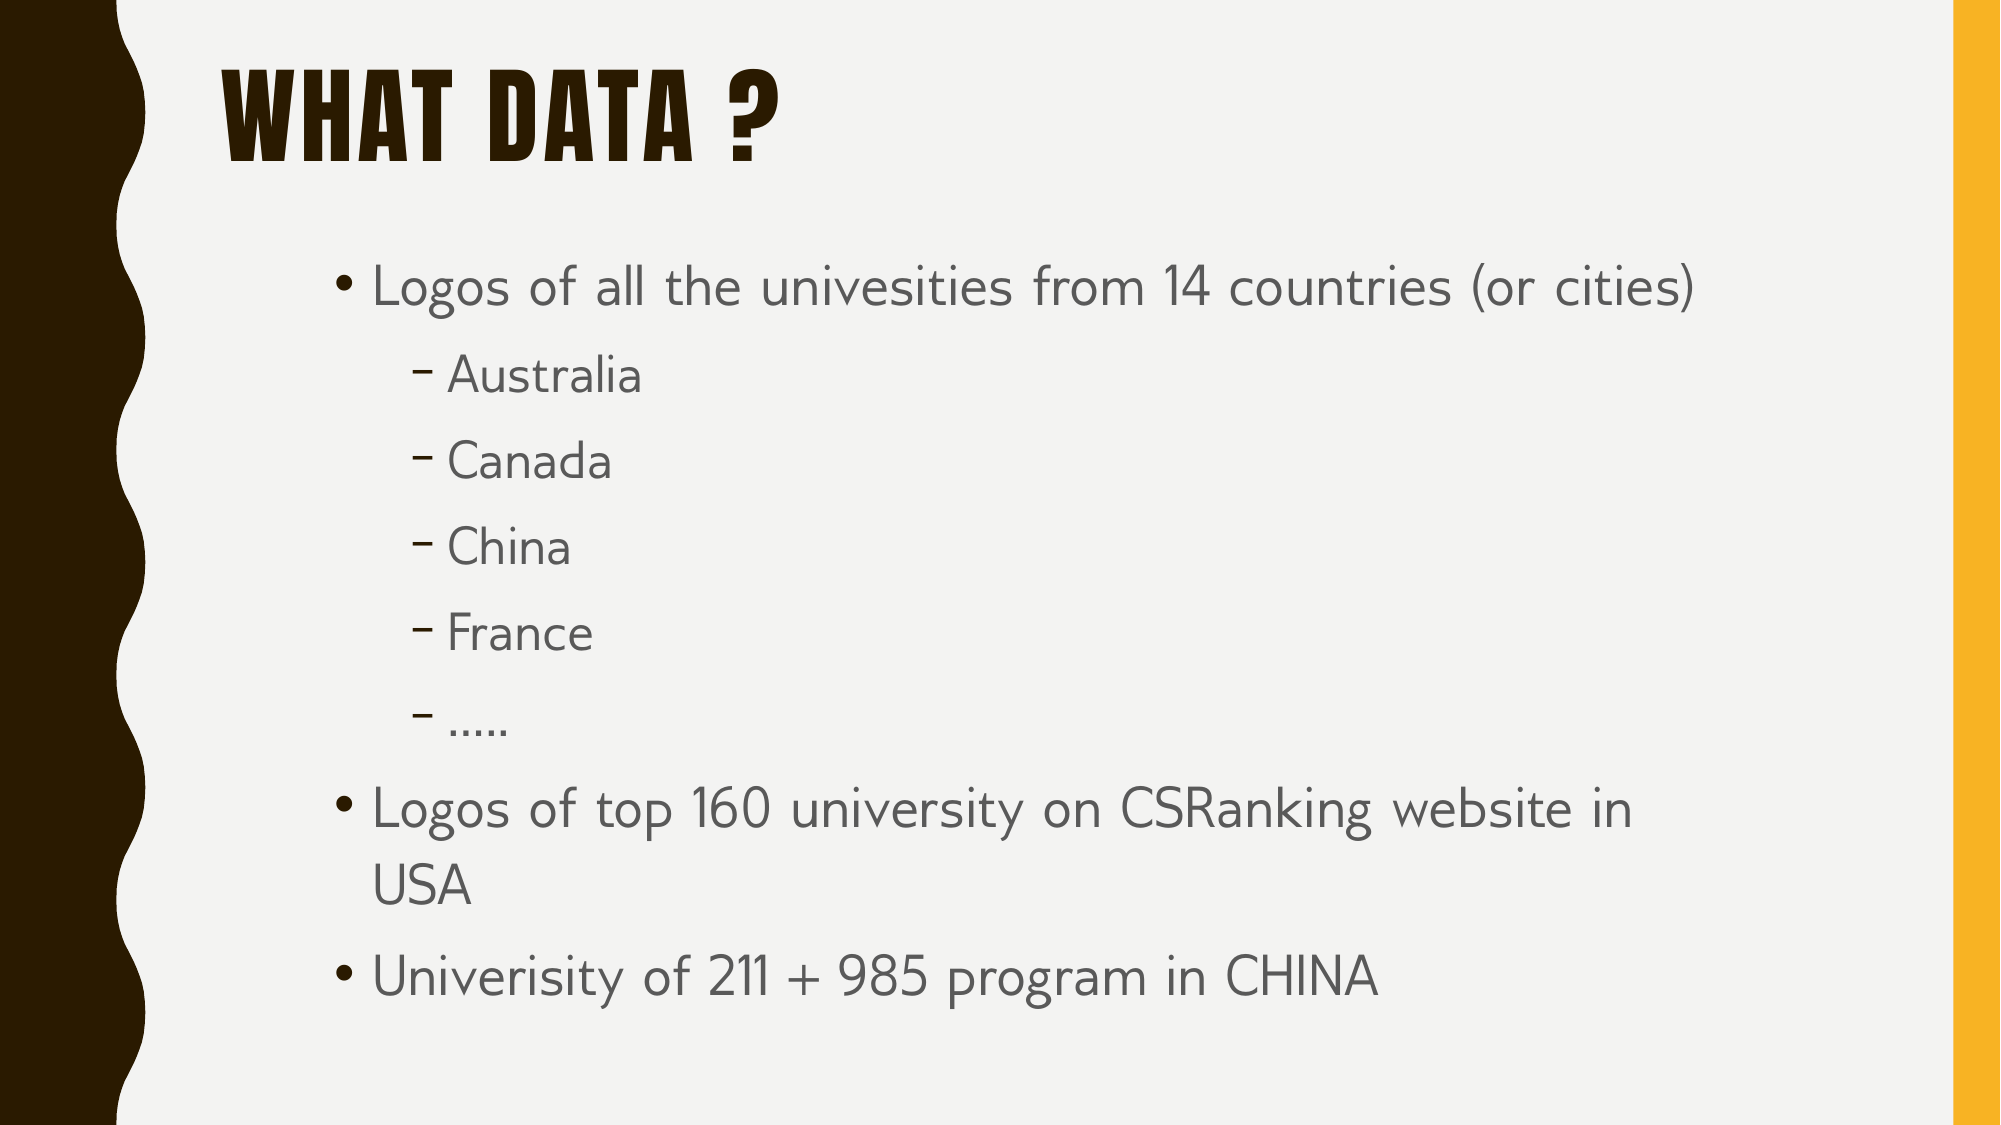

# WHAT DATA ?
Logos of all the univesities from 14 countries (or cities)
Australia
Canada
China
France
…..
Logos of top 160 university on CSRanking website in USA
Univerisity of 211 + 985 program in CHINA